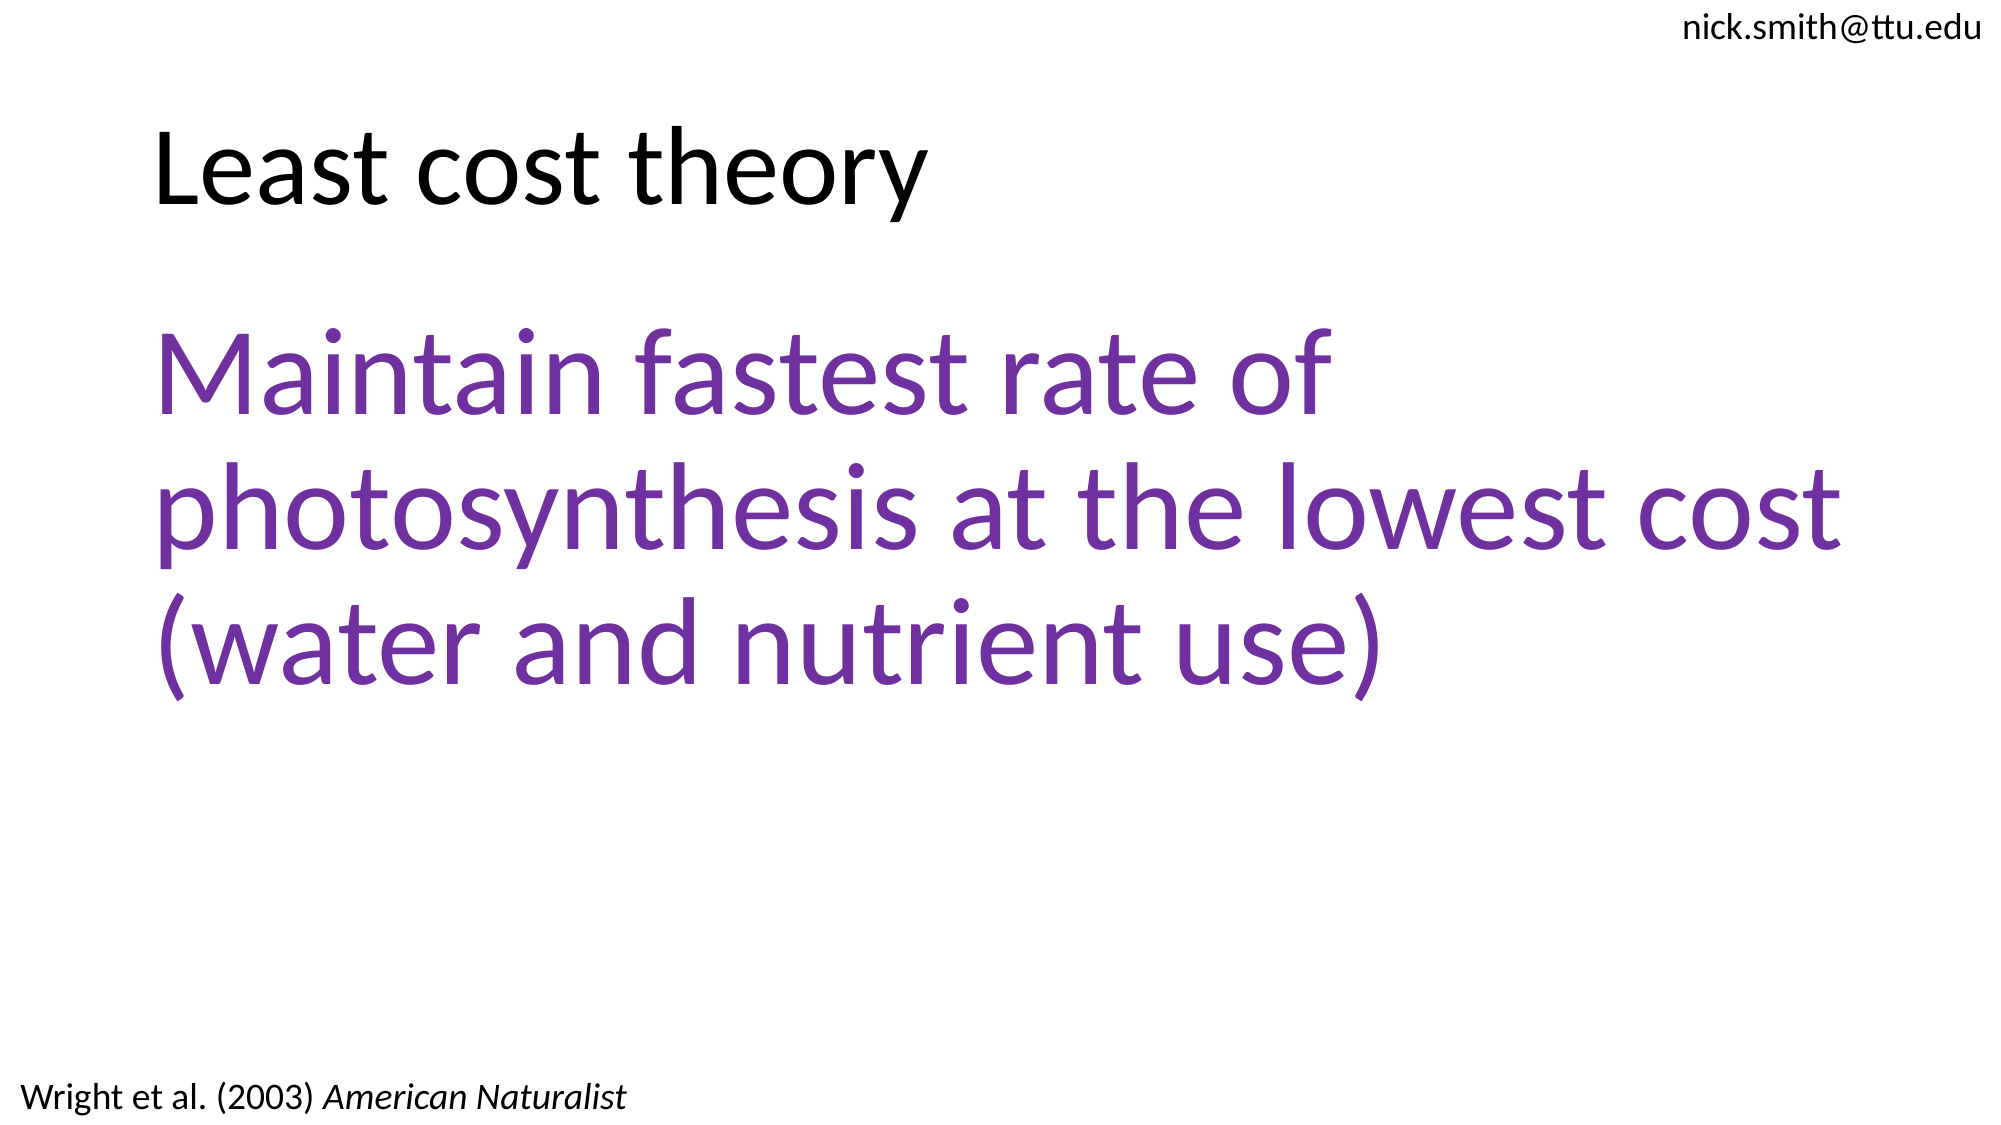

nick.smith@ttu.edu
# Least cost theory
Maintain fastest rate of photosynthesis at the lowest cost (water and nutrient use)
Wright et al. (2003) American Naturalist